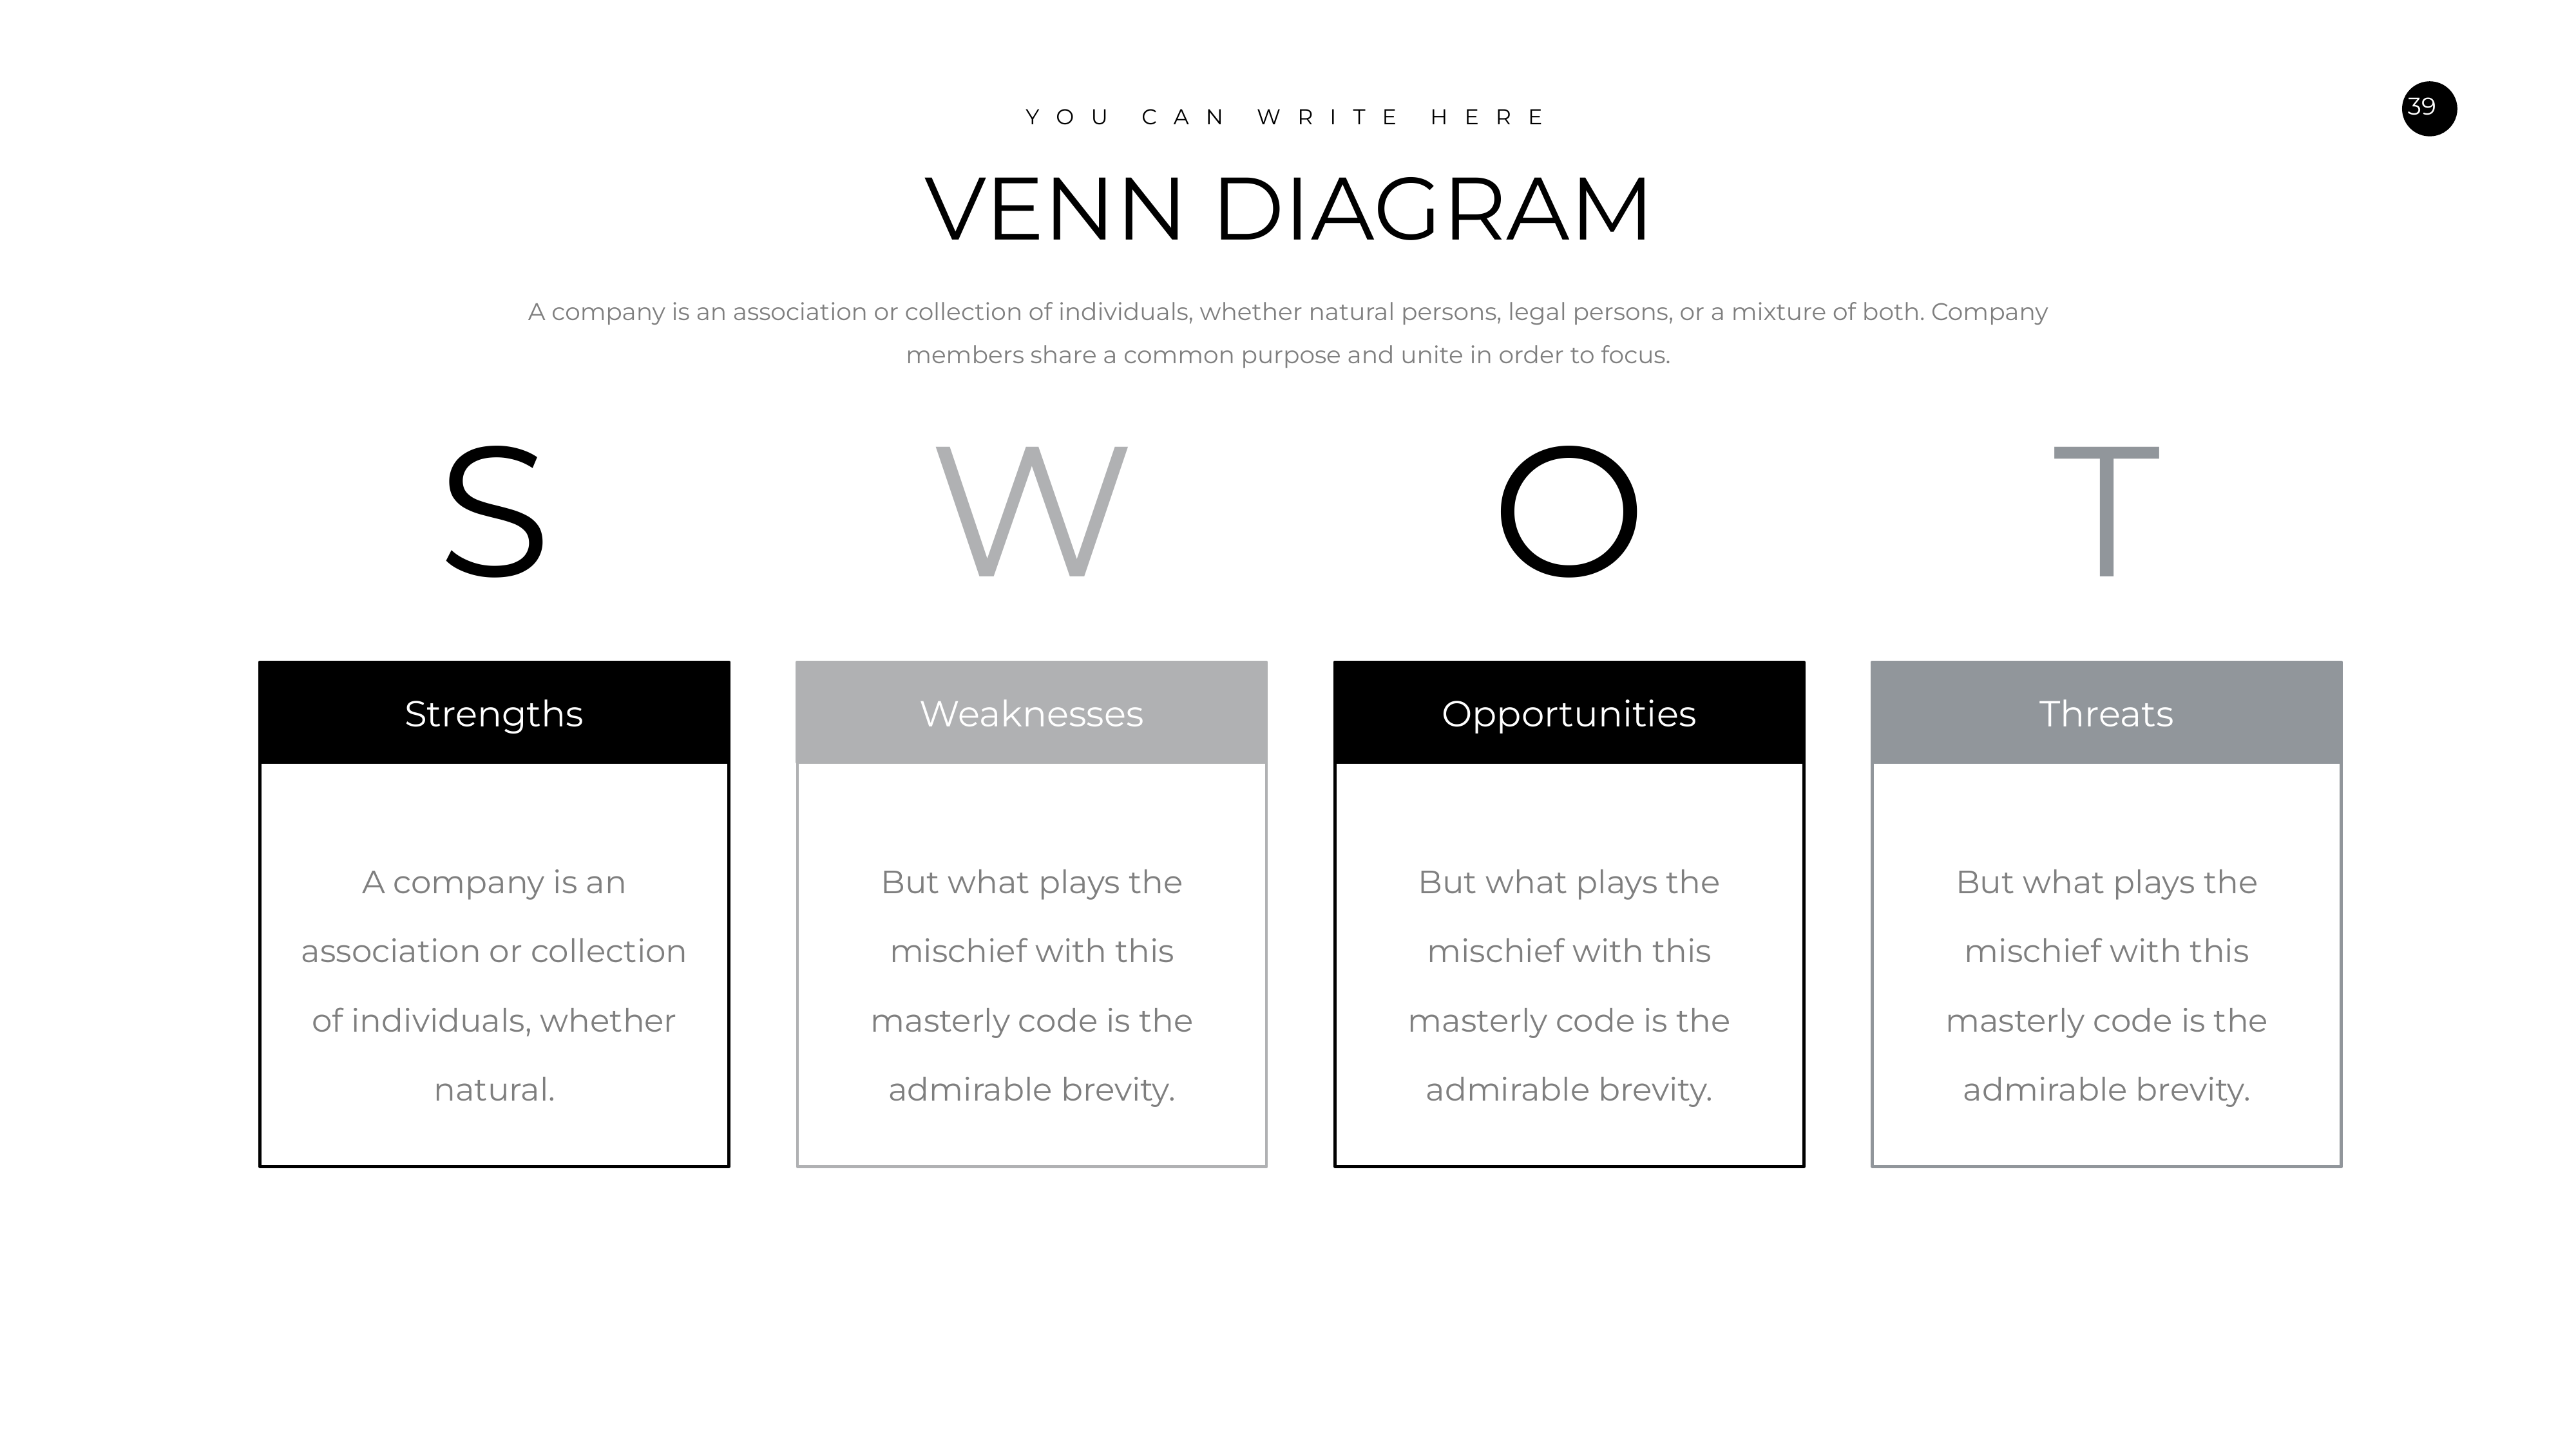

Y   O   U      C   A   N      W   R   I   T   E      H   E   R   E

VENN DIAGRAM
A company is an association or collection of individuals, whether natural persons, legal persons, or a mixture of both. Company members share a common purpose and unite in order to focus.
S
W
O
T
Strengths
Weaknesses
Opportunities
Threats
A company is an association or collection of individuals, whether natural.
But what plays the mischief with this masterly code is the admirable brevity.
But what plays the mischief with this masterly code is the admirable brevity.
But what plays the mischief with this masterly code is the admirable brevity.